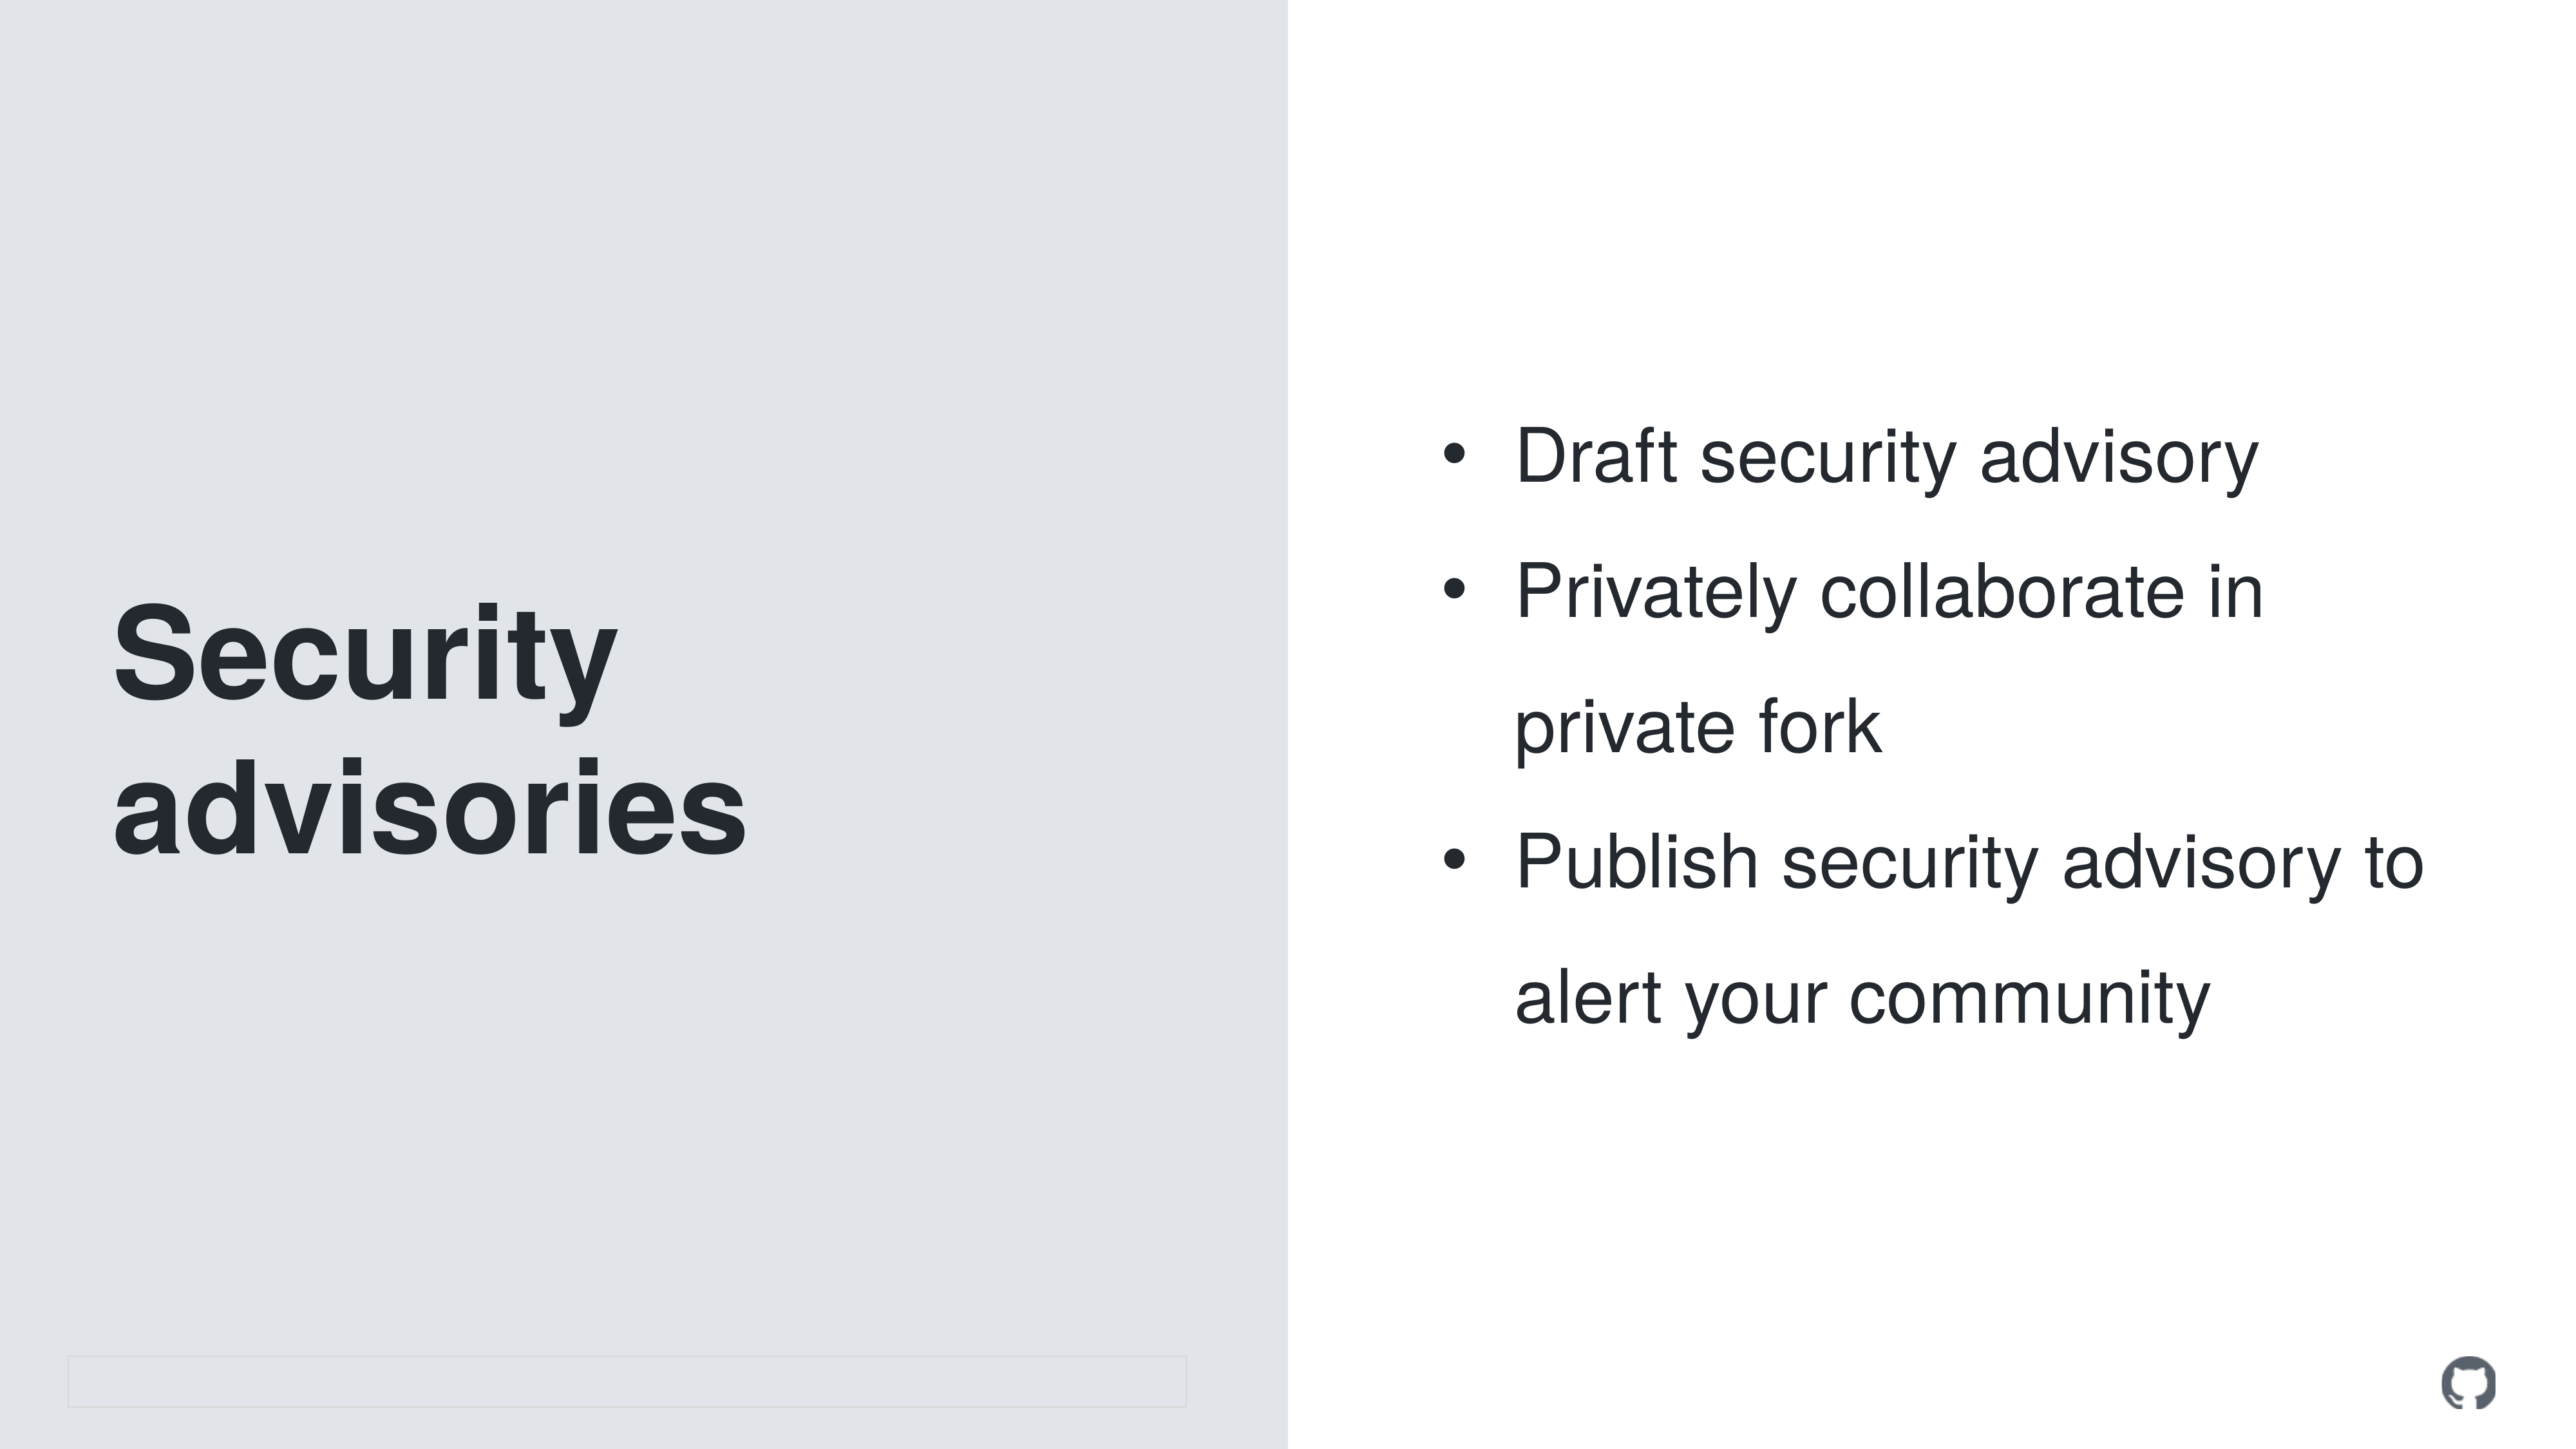

Draft security advisory
Privately collaborate in private fork
Publish security advisory to alert your community
# Security advisories